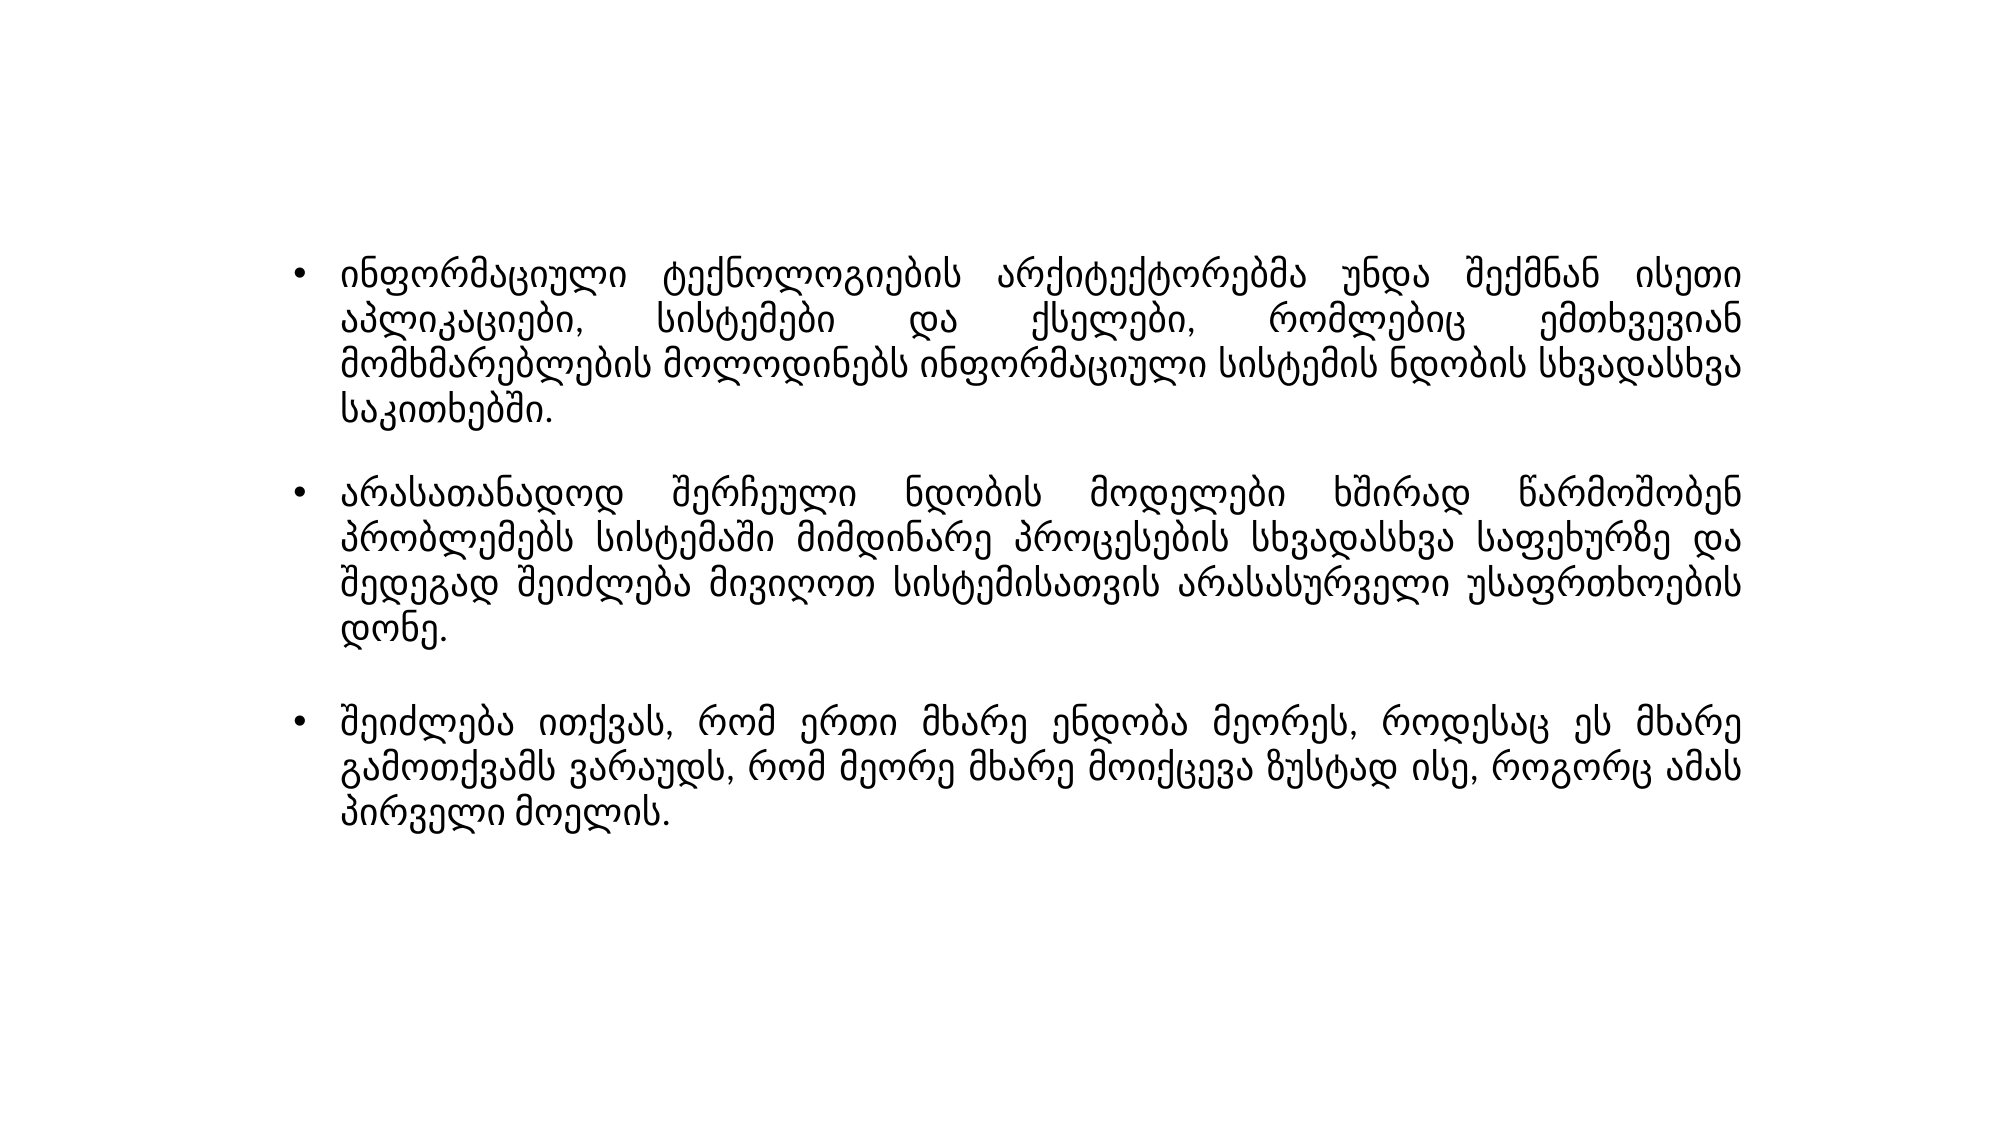

ინფორმაციული ტექნოლოგიების არქიტექტორებმა უნდა შექმნან ისეთი აპლიკაციები, სისტემები და ქსელები, რომლებიც ემთხვევიან მომხმარებლების მოლოდინებს ინფორმაციული სისტემის ნდობის სხვადასხვა საკითხებში.
არასათანადოდ შერჩეული ნდობის მოდელები ხშირად წარმოშობენ პრობლემებს სისტემაში მიმდინარე პროცესების სხვადასხვა საფეხურზე და შედეგად შეიძლება მივიღოთ სისტემისათვის არასასურველი უსაფრთხოების დონე.
შეიძლება ითქვას, რომ ერთი მხარე ენდობა მეორეს, როდესაც ეს მხარე გამოთქვამს ვარაუდს, რომ მეორე მხარე მოიქცევა ზუსტად ისე, როგორც ამას პირველი მოელის.